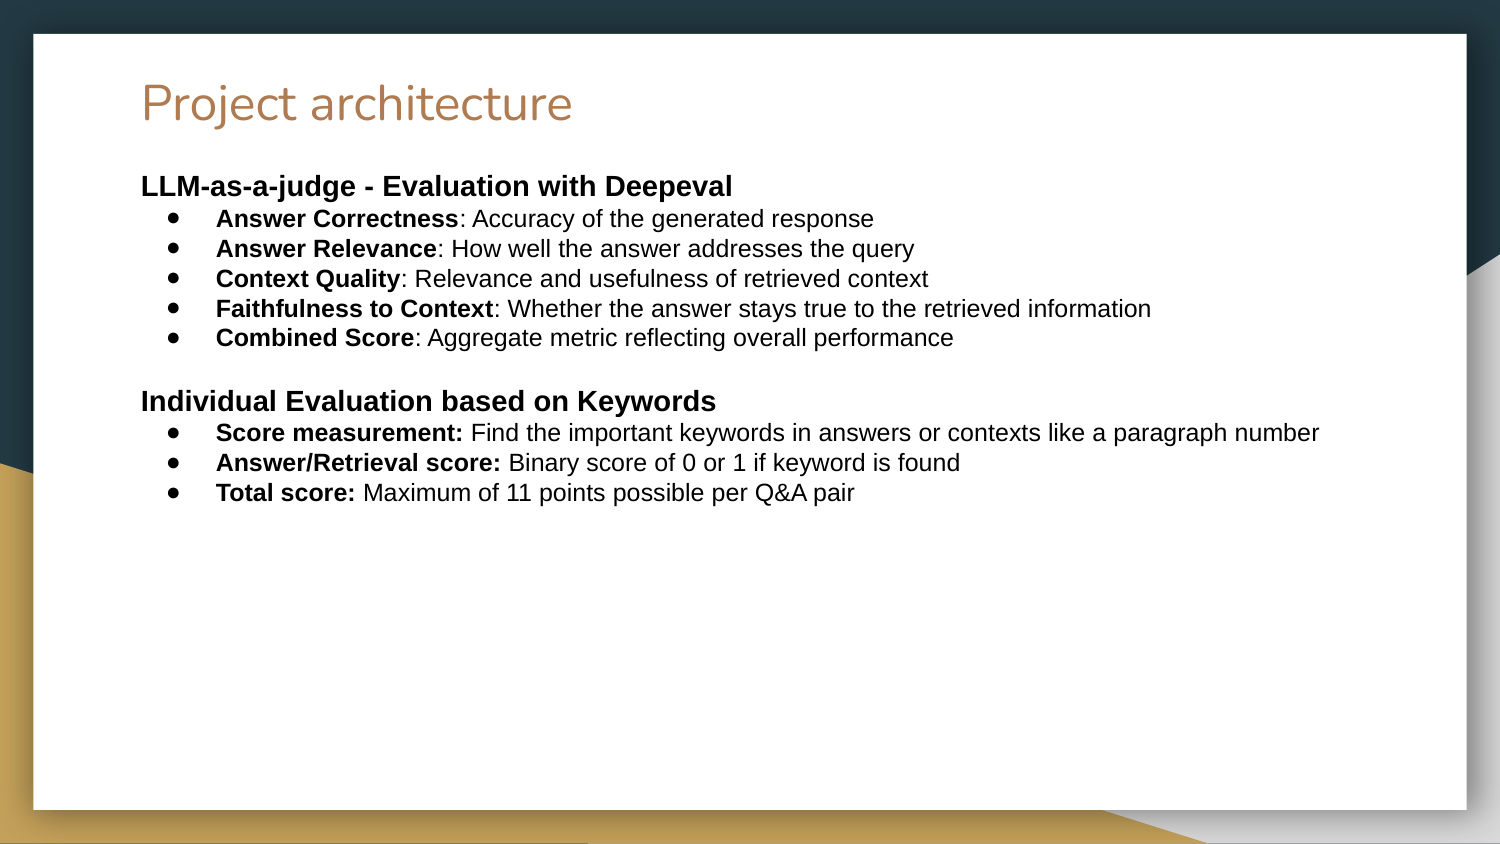

# Project architecture
LLM-as-a-judge - Evaluation with Deepeval
Answer Correctness: Accuracy of the generated response
Answer Relevance: How well the answer addresses the query
Context Quality: Relevance and usefulness of retrieved context
Faithfulness to Context: Whether the answer stays true to the retrieved information
Combined Score: Aggregate metric reflecting overall performance

Individual Evaluation based on Keywords
Score measurement: Find the important keywords in answers or contexts like a paragraph number
Answer/Retrieval score: Binary score of 0 or 1 if keyword is found
Total score: Maximum of 11 points possible per Q&A pair